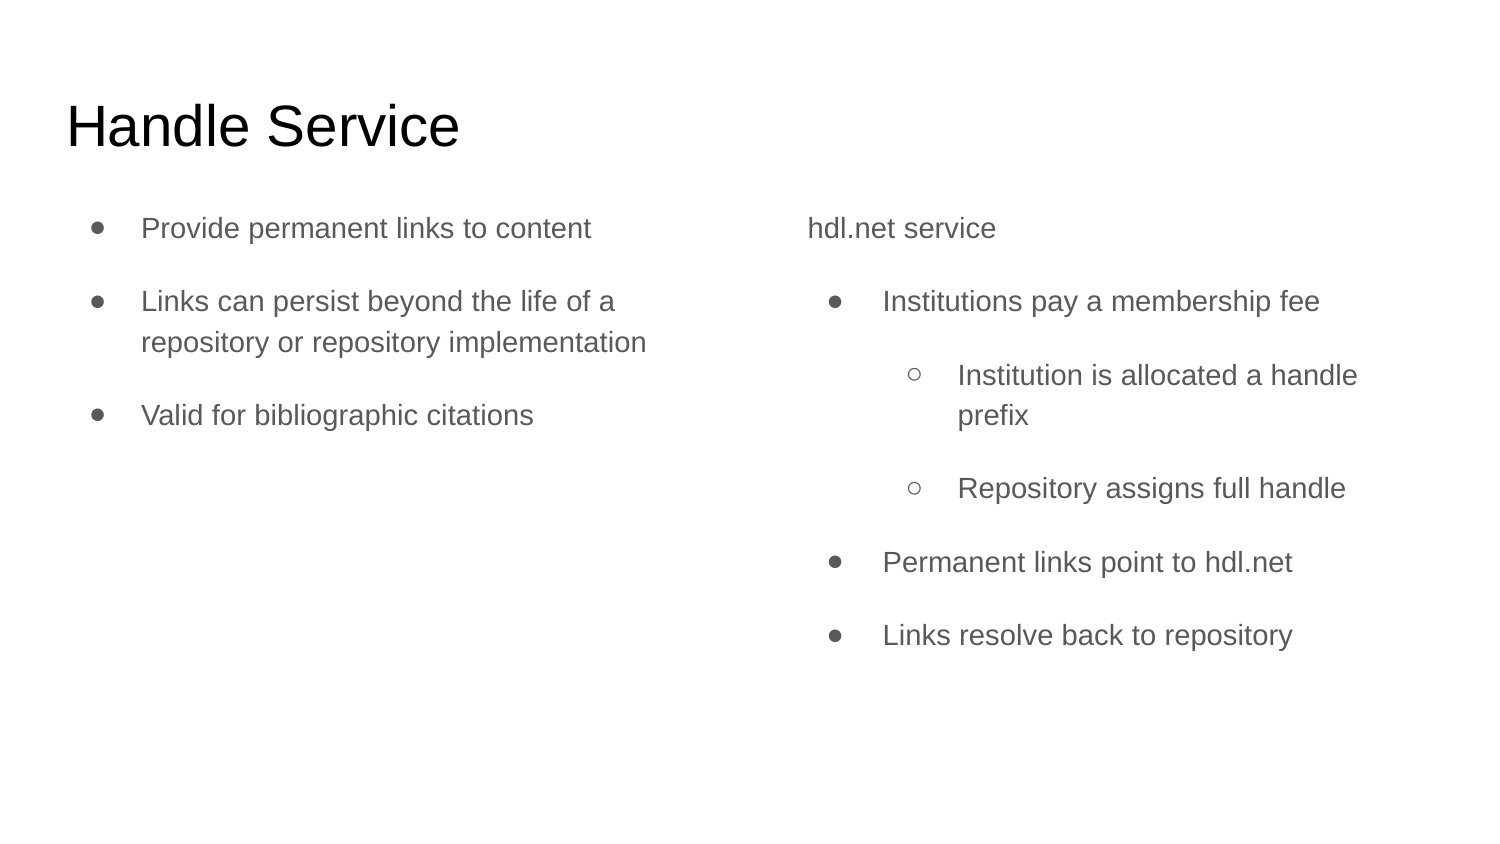

# Handle Service
Provide permanent links to content
Links can persist beyond the life of a repository or repository implementation
Valid for bibliographic citations

hdl.net service
Institutions pay a membership fee
Institution is allocated a handle prefix
Repository assigns full handle
Permanent links point to hdl.net
Links resolve back to repository